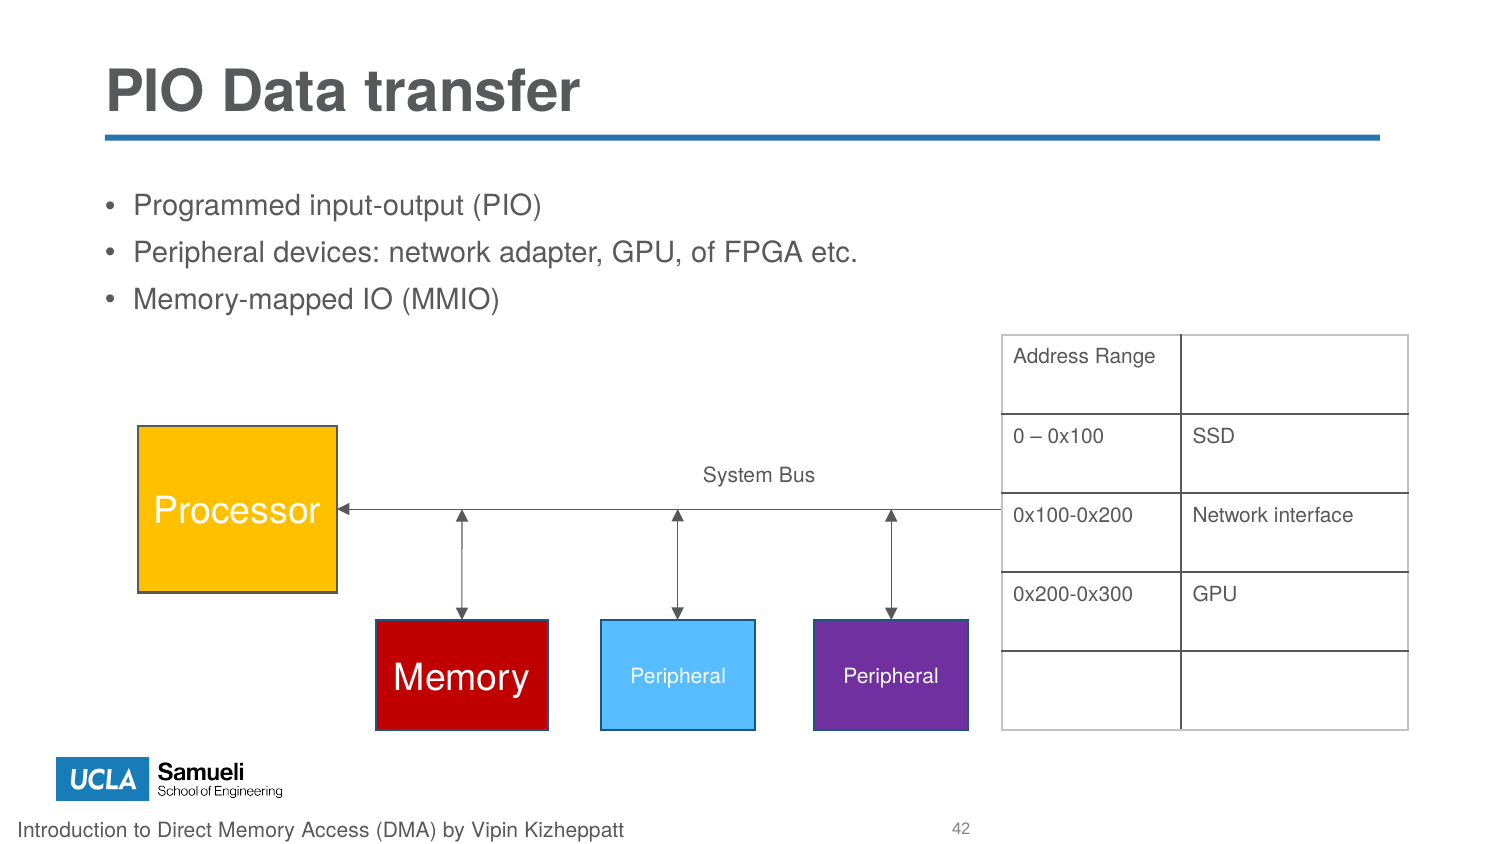

# PIO Data transfer
Programmed input-output (PIO)
Peripheral devices: network adapter, GPU, of FPGA etc.
Memory-mapped IO (MMIO)

| Address Range |  |
| --- | --- |
| 0 – 0x100 | SSD |
| 0x100-0x200 | Network interface |
| 0x200-0x300 | GPU |
|  |  |
Processor
System Bus
Peripheral
Peripheral
Memory
Introduction to Direct Memory Access (DMA) by Vipin Kizheppatt
42